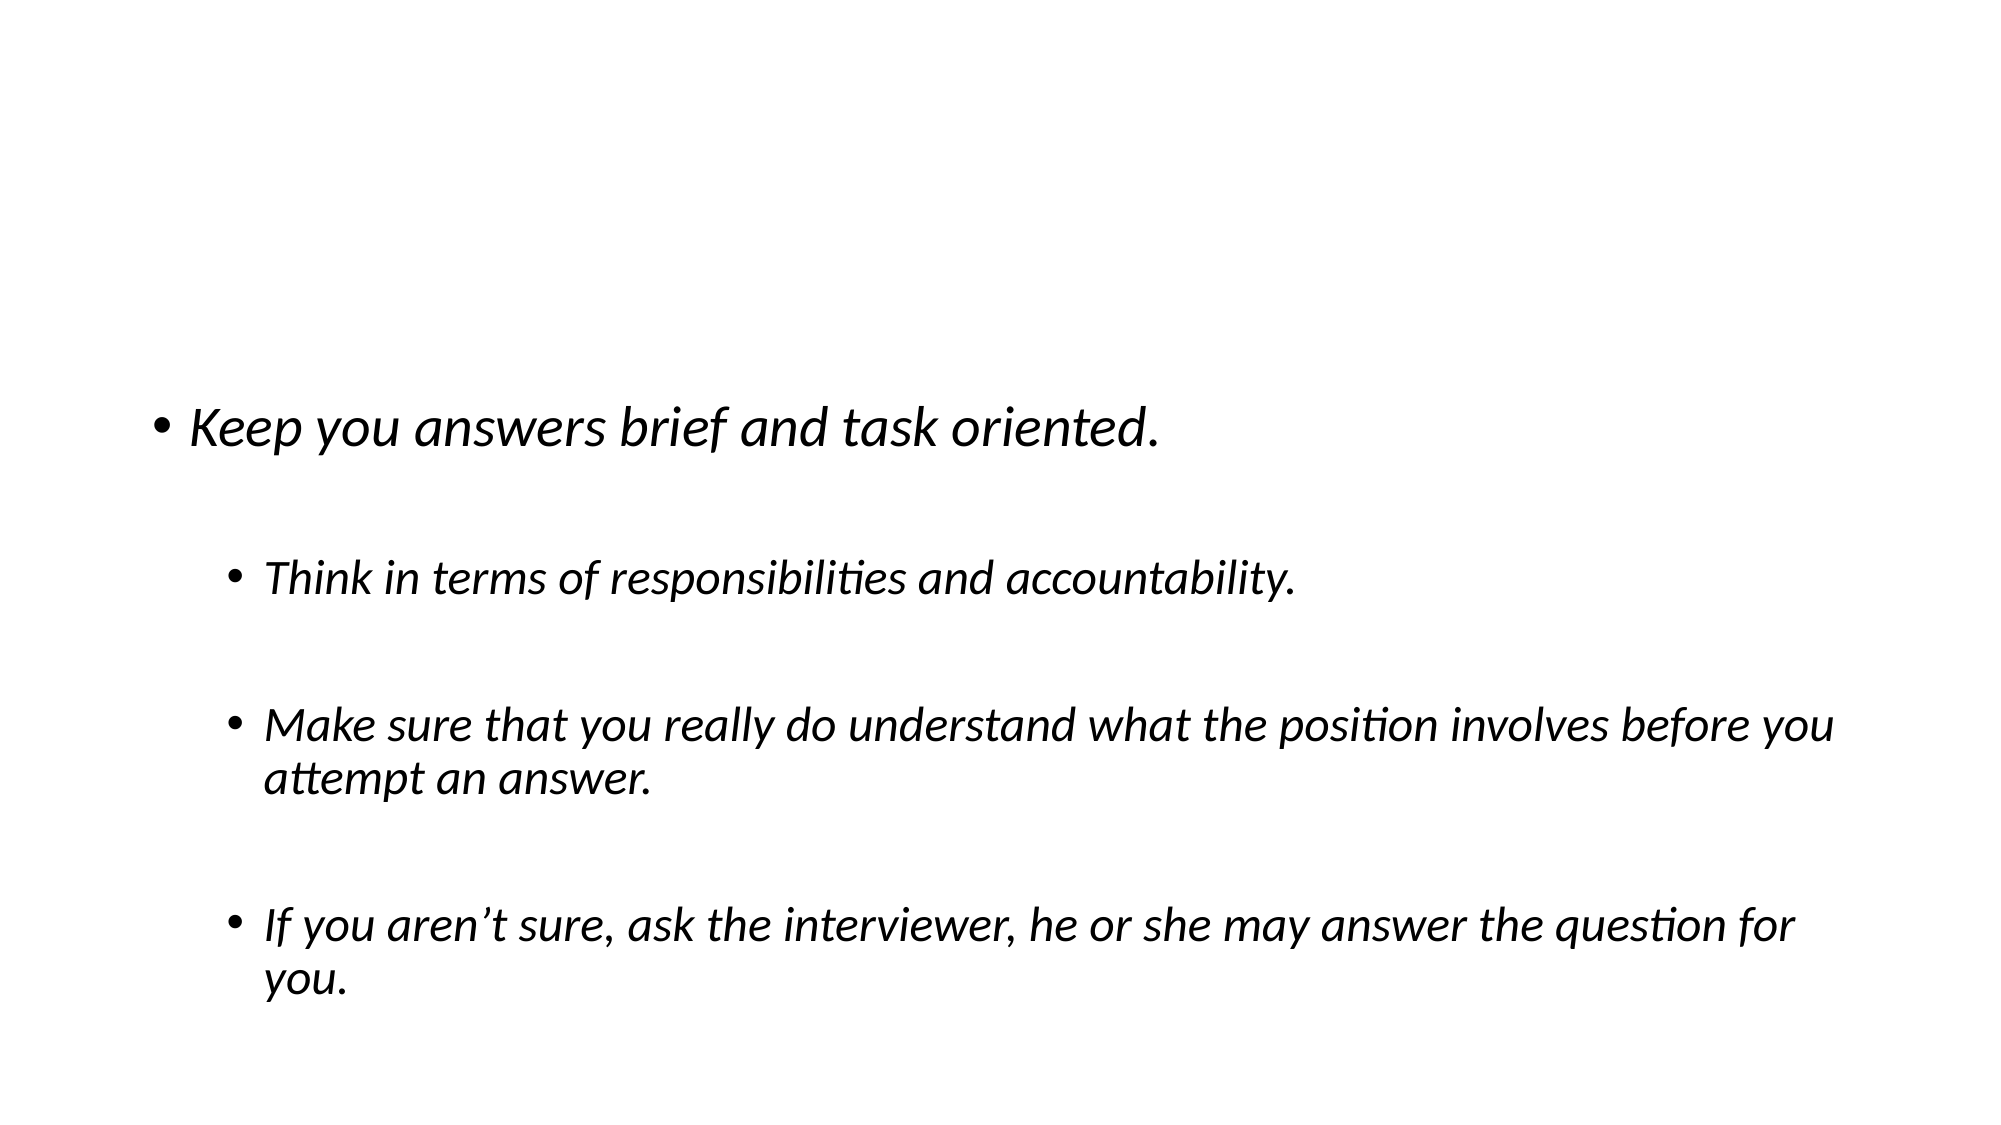

#

Keep you answers brief and task oriented.

Think in terms of responsibilities and accountability.

Make sure that you really do understand what the position involves before you attempt an answer.

If you aren’t sure, ask the interviewer, he or she may answer the question for you.